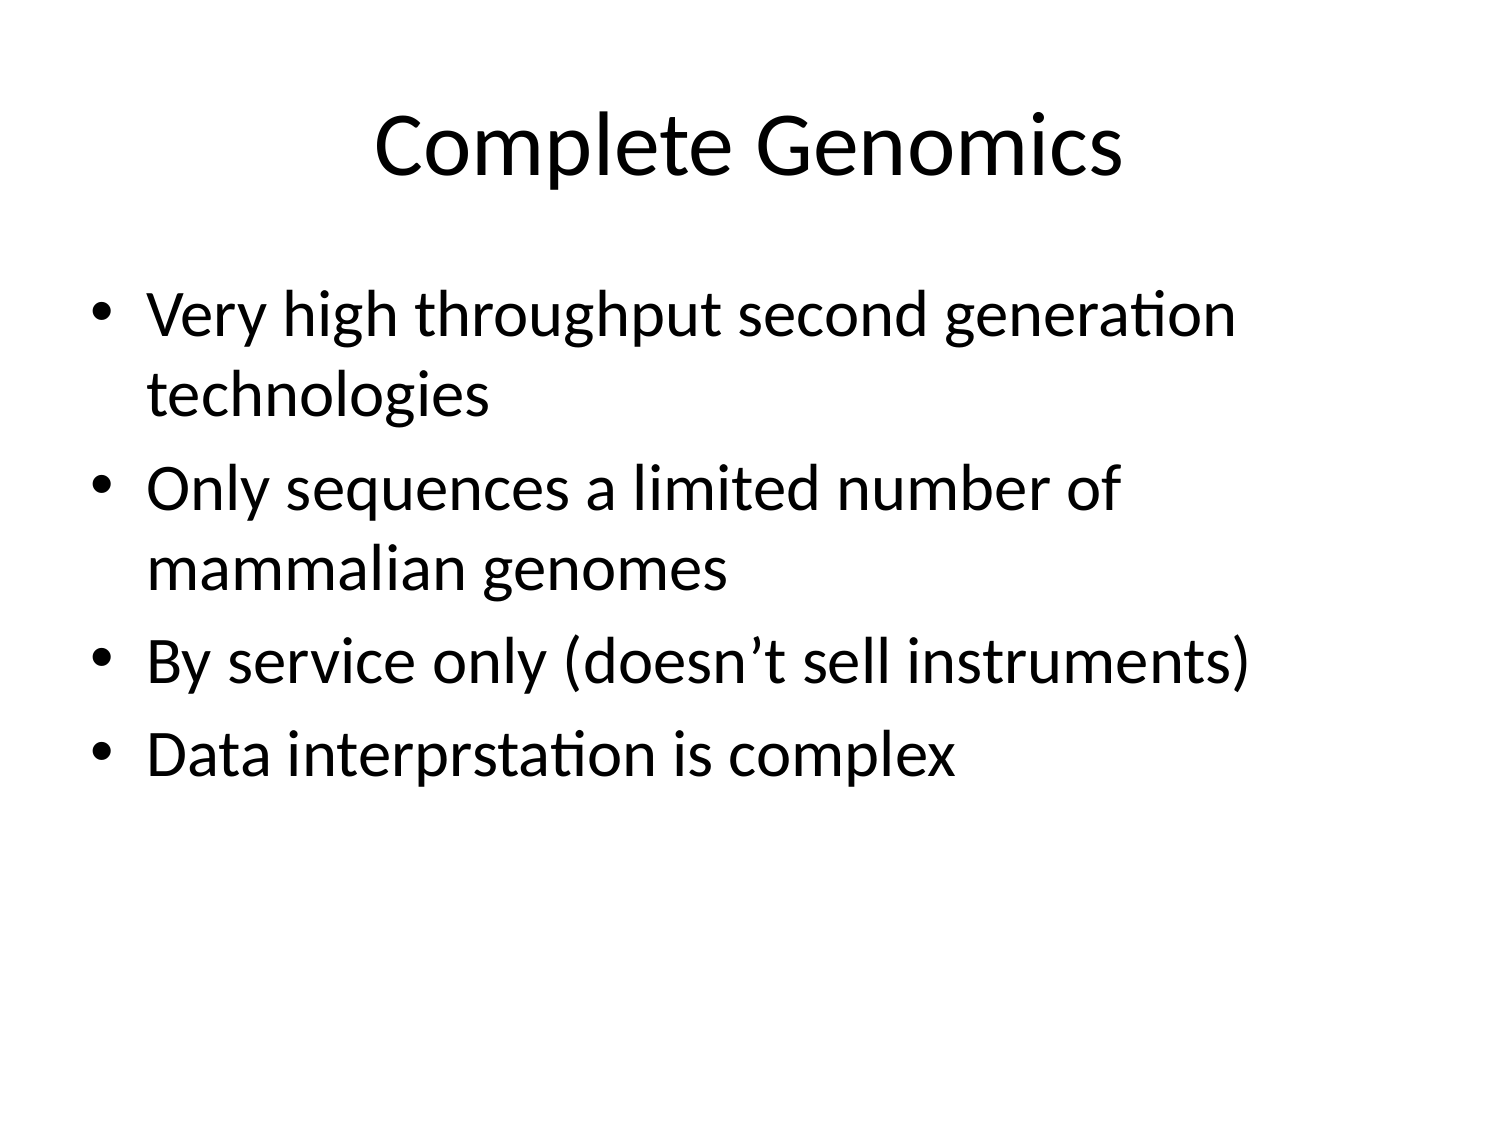

# Complete Genomics
Very high throughput second generation technologies
Only sequences a limited number of mammalian genomes
By service only (doesn’t sell instruments)
Data interprstation is complex